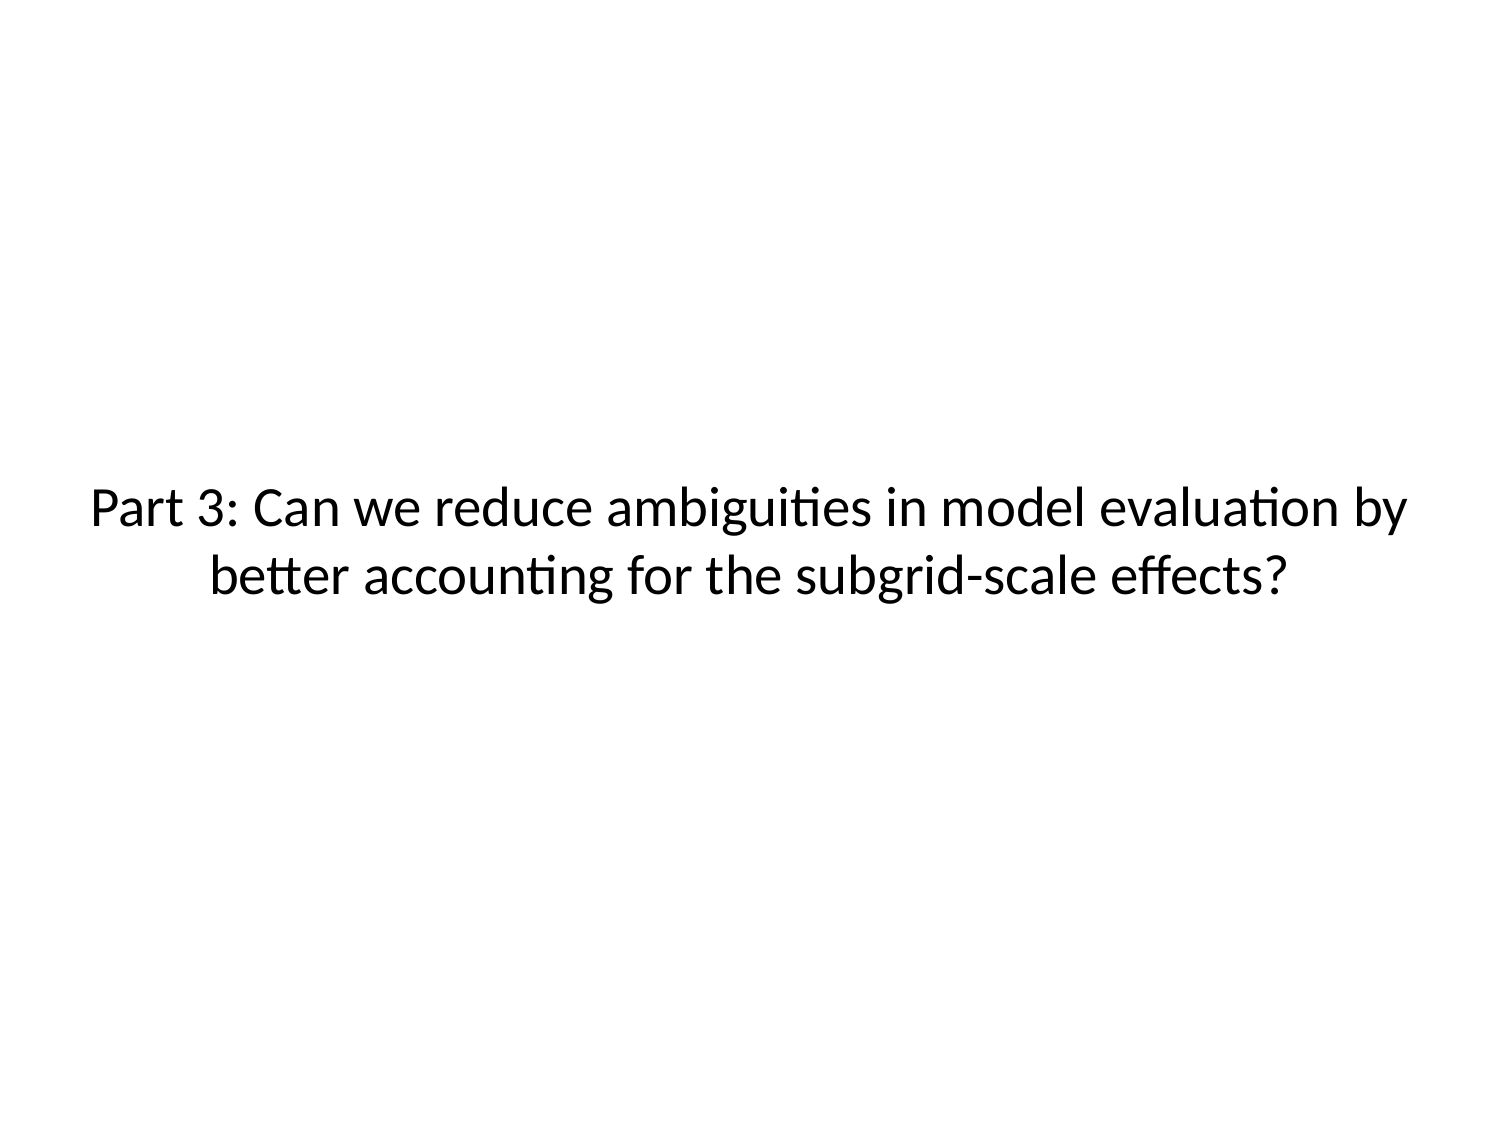

# Part 3: Can we reduce ambiguities in model evaluation by better accounting for the subgrid-scale effects?